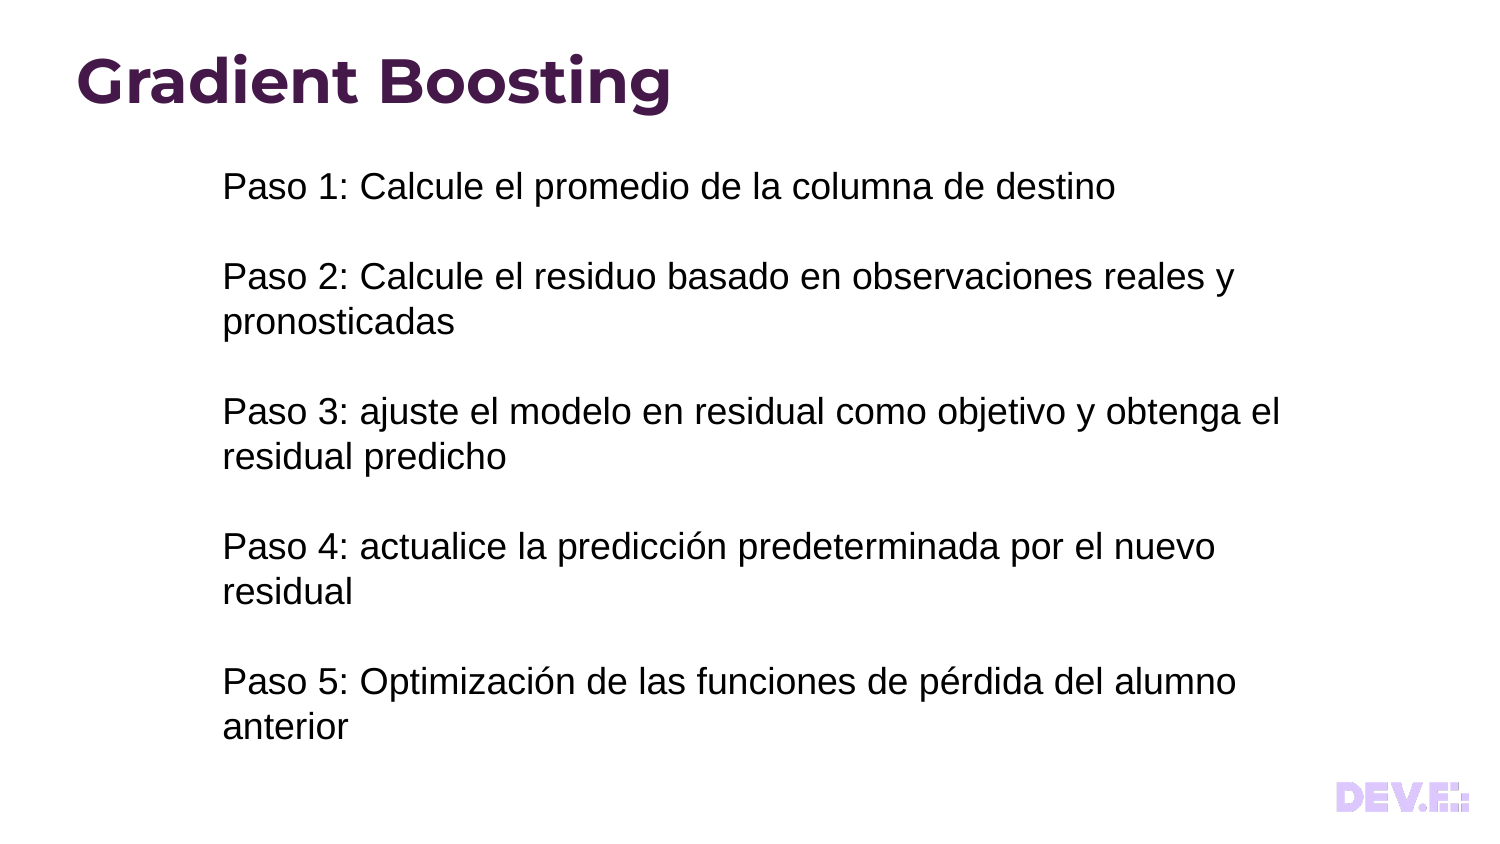

Gradient Boosting
Paso 1: Calcule el promedio de la columna de destino

Paso 2: Calcule el residuo basado en observaciones reales y pronosticadas

Paso 3: ajuste el modelo en residual como objetivo y obtenga el residual predicho

Paso 4: actualice la predicción predeterminada por el nuevo residual

Paso 5: Optimización de las funciones de pérdida del alumno anterior